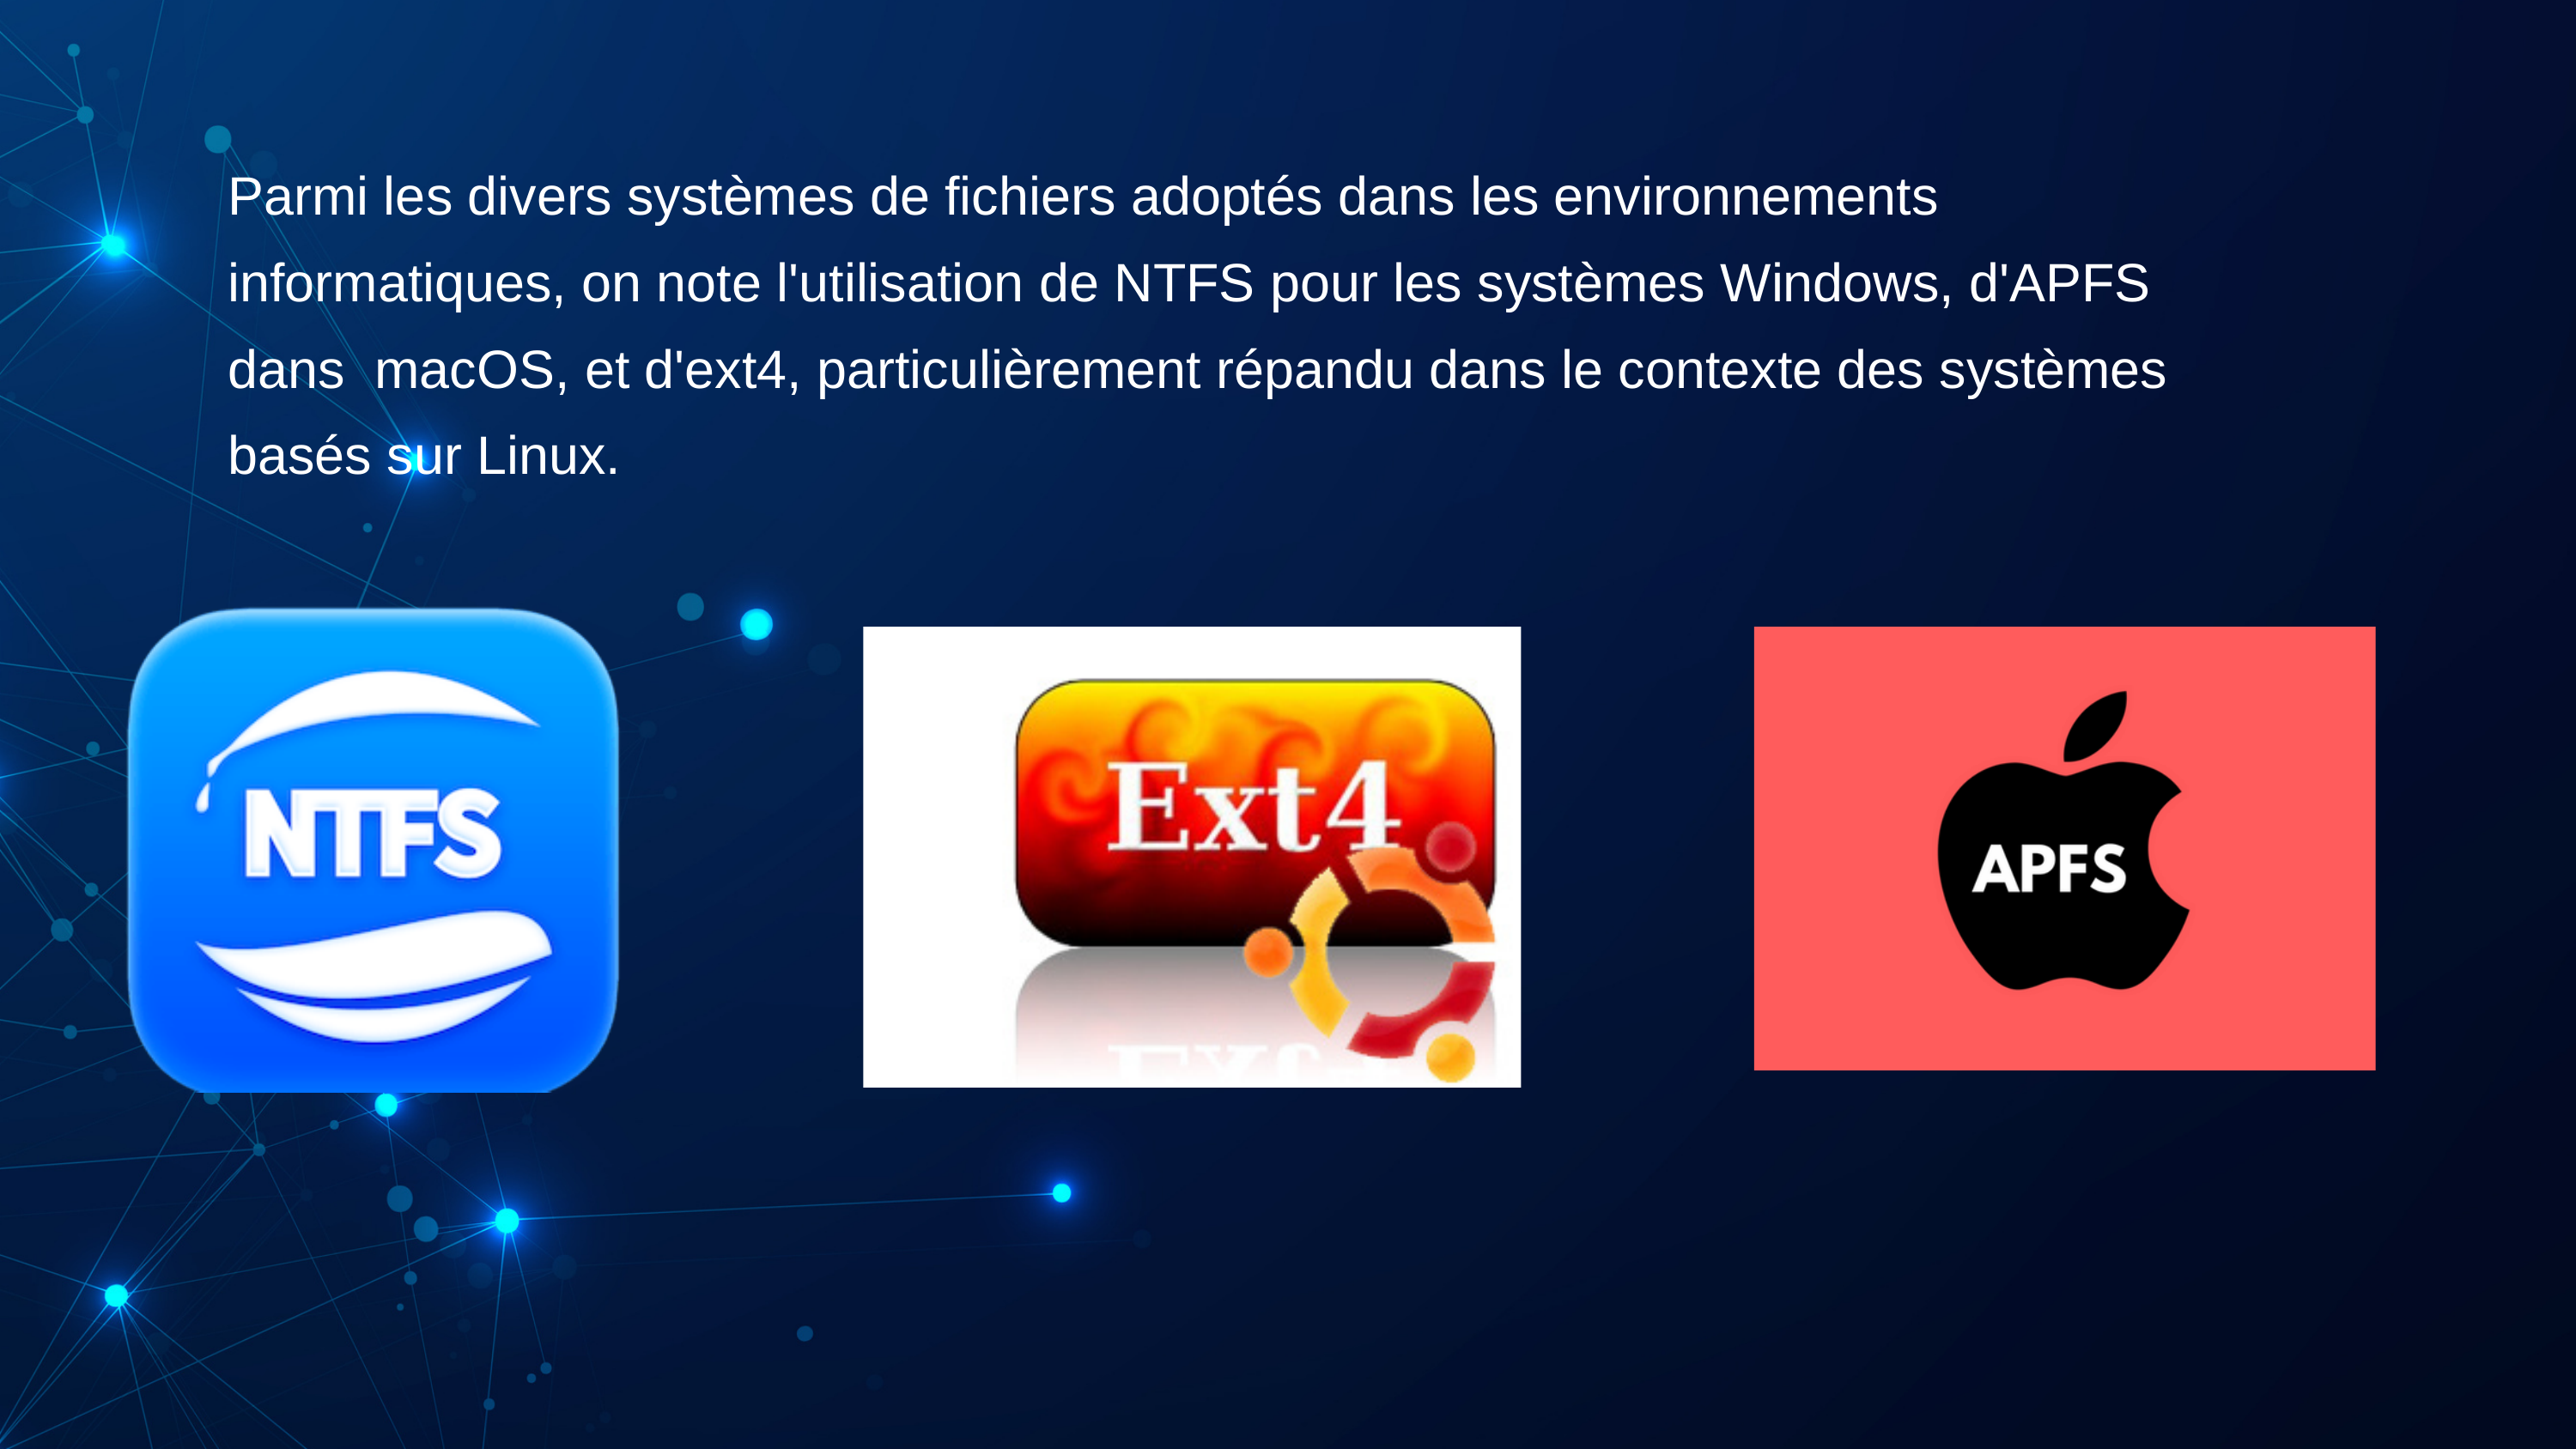

Parmi les divers systèmes de fichiers adoptés dans les environnements informatiques, on note l'utilisation de NTFS pour les systèmes Windows, d'APFS dans  macOS, et d'ext4, particulièrement répandu dans le contexte des systèmes basés sur Linux.